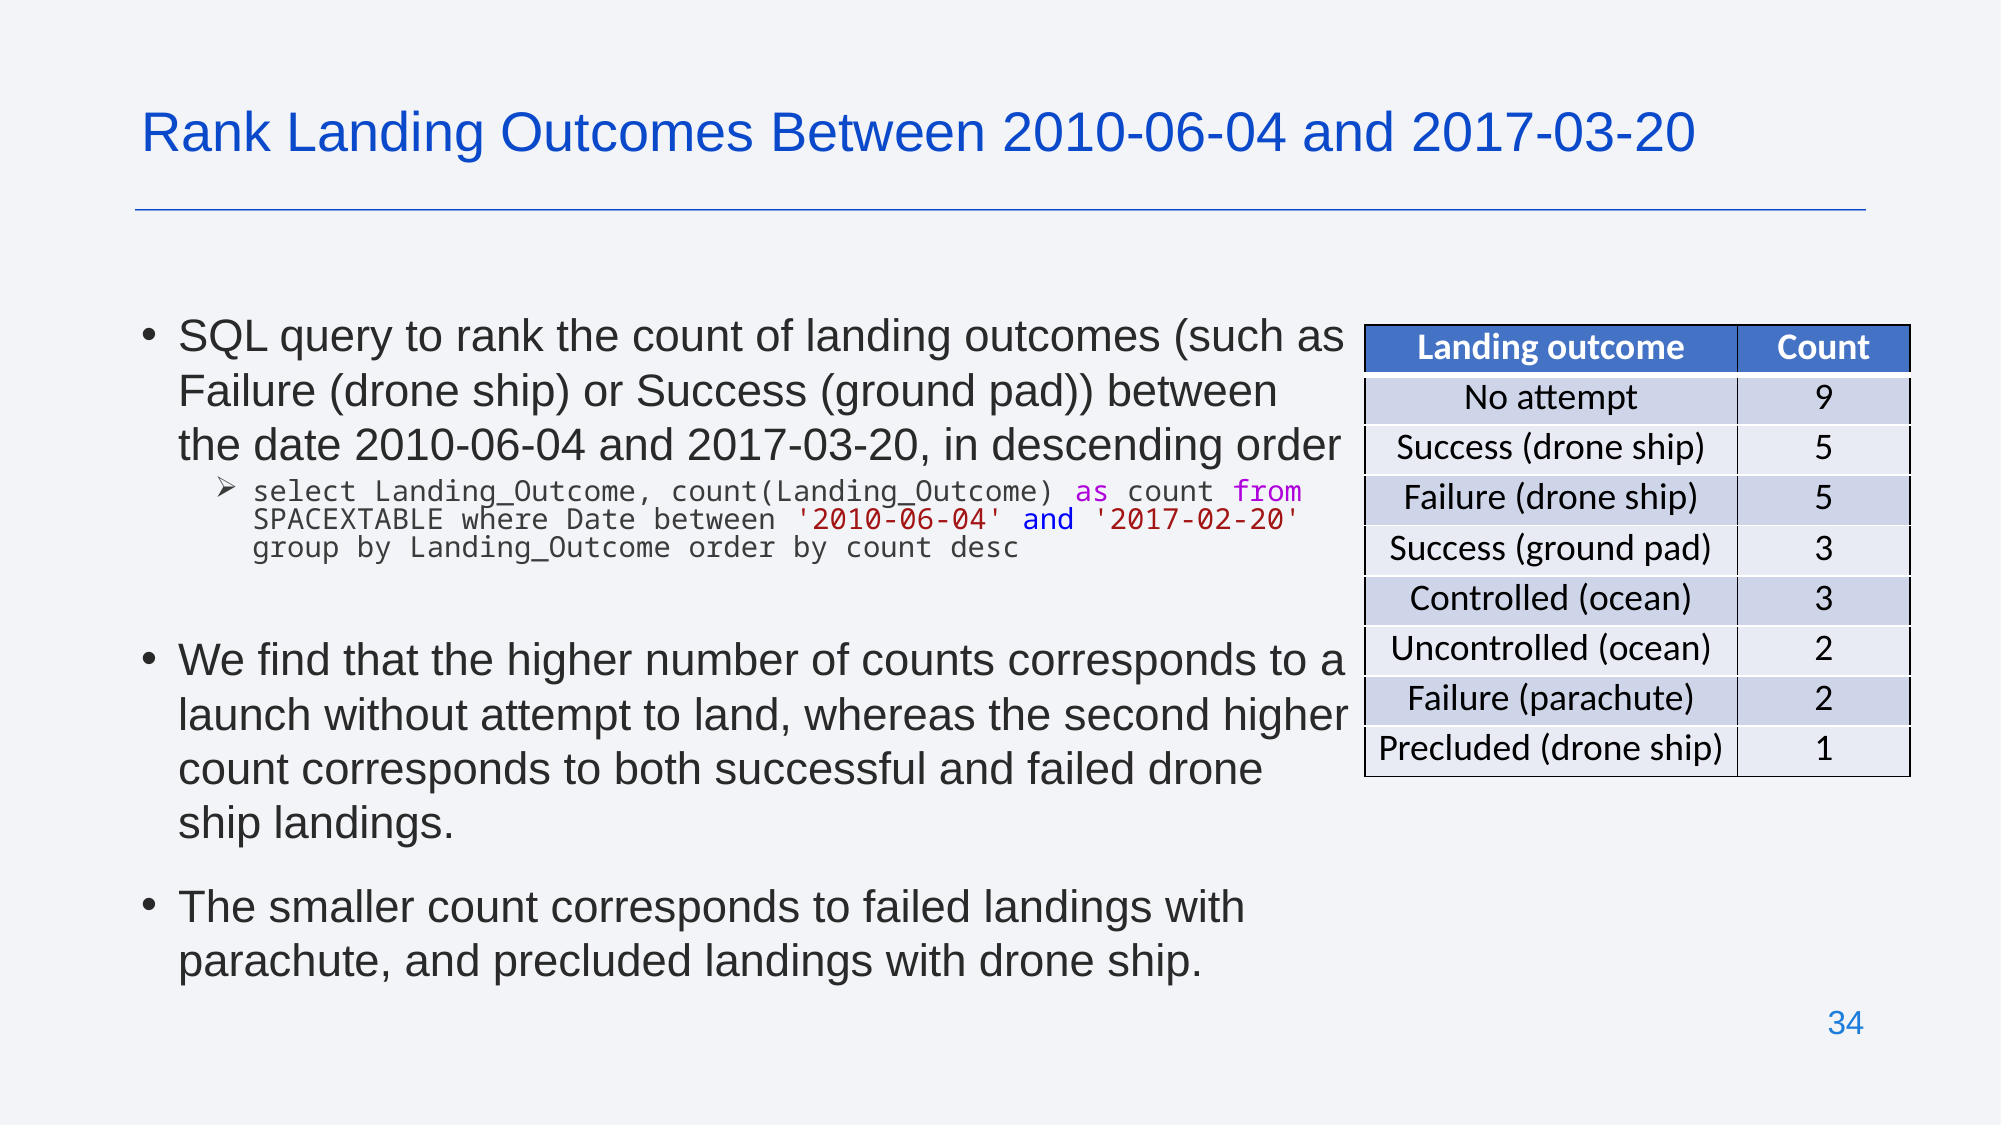

Rank Landing Outcomes Between 2010-06-04 and 2017-03-20
SQL query to rank the count of landing outcomes (such as Failure (drone ship) or Success (ground pad)) between the date 2010-06-04 and 2017-03-20, in descending order
select Landing_Outcome, count(Landing_Outcome) as count from SPACEXTABLE where Date between '2010-06-04' and '2017-02-20' group by Landing_Outcome order by count desc

We find that the higher number of counts corresponds to a launch without attempt to land, whereas the second higher count corresponds to both successful and failed drone ship landings.
The smaller count corresponds to failed landings with parachute, and precluded landings with drone ship.
| Landing outcome | Count |
| --- | --- |
| No attempt | 9 |
| Success (drone ship) | 5 |
| Failure (drone ship) | 5 |
| Success (ground pad) | 3 |
| Controlled (ocean) | 3 |
| Uncontrolled (ocean) | 2 |
| Failure (parachute) | 2 |
| Precluded (drone ship) | 1 |
34